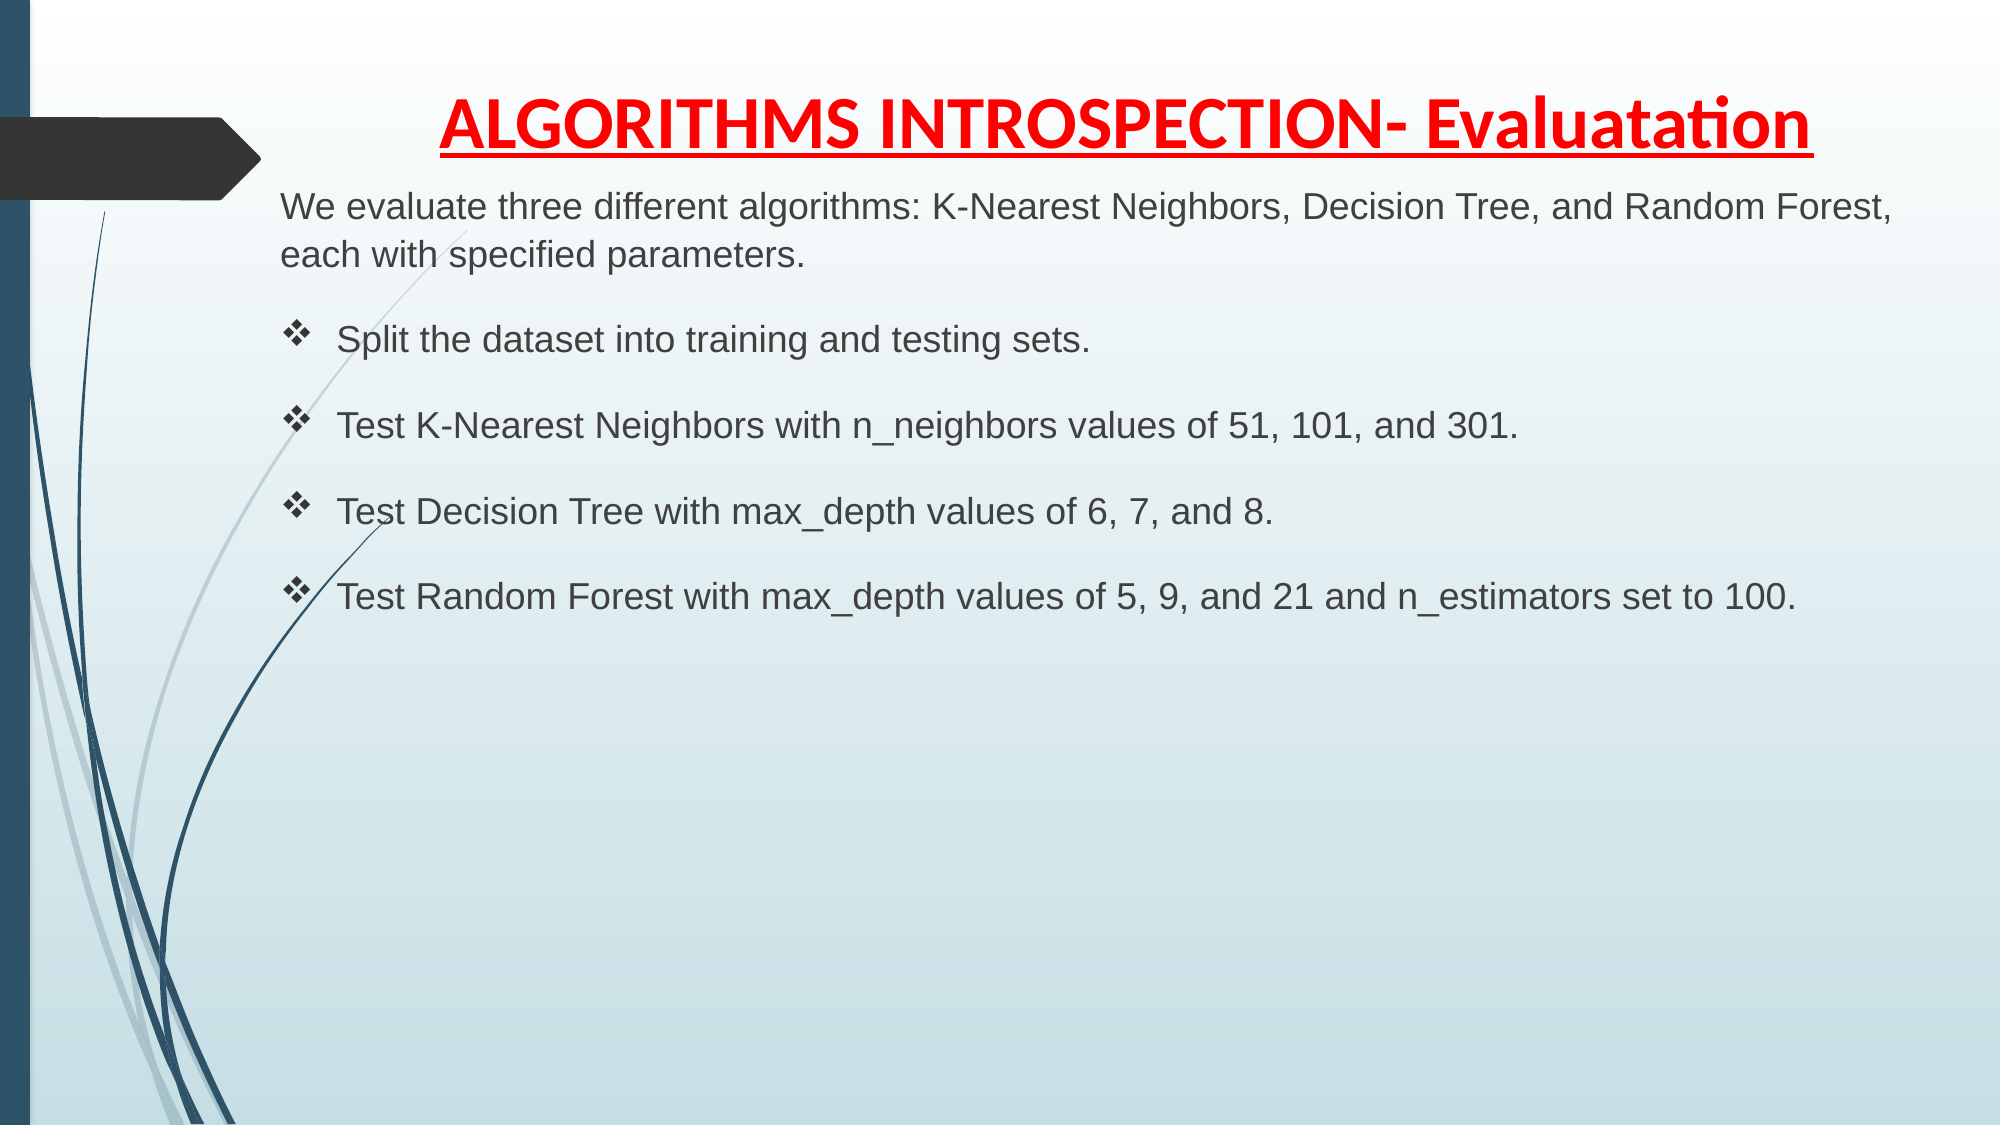

# ALGORITHMS INTROSPECTION- Evaluatation
We evaluate three different algorithms: K-Nearest Neighbors, Decision Tree, and Random Forest, each with specified parameters.
Split the dataset into training and testing sets.
Test K-Nearest Neighbors with n_neighbors values of 51, 101, and 301.
Test Decision Tree with max_depth values of 6, 7, and 8.
Test Random Forest with max_depth values of 5, 9, and 21 and n_estimators set to 100.